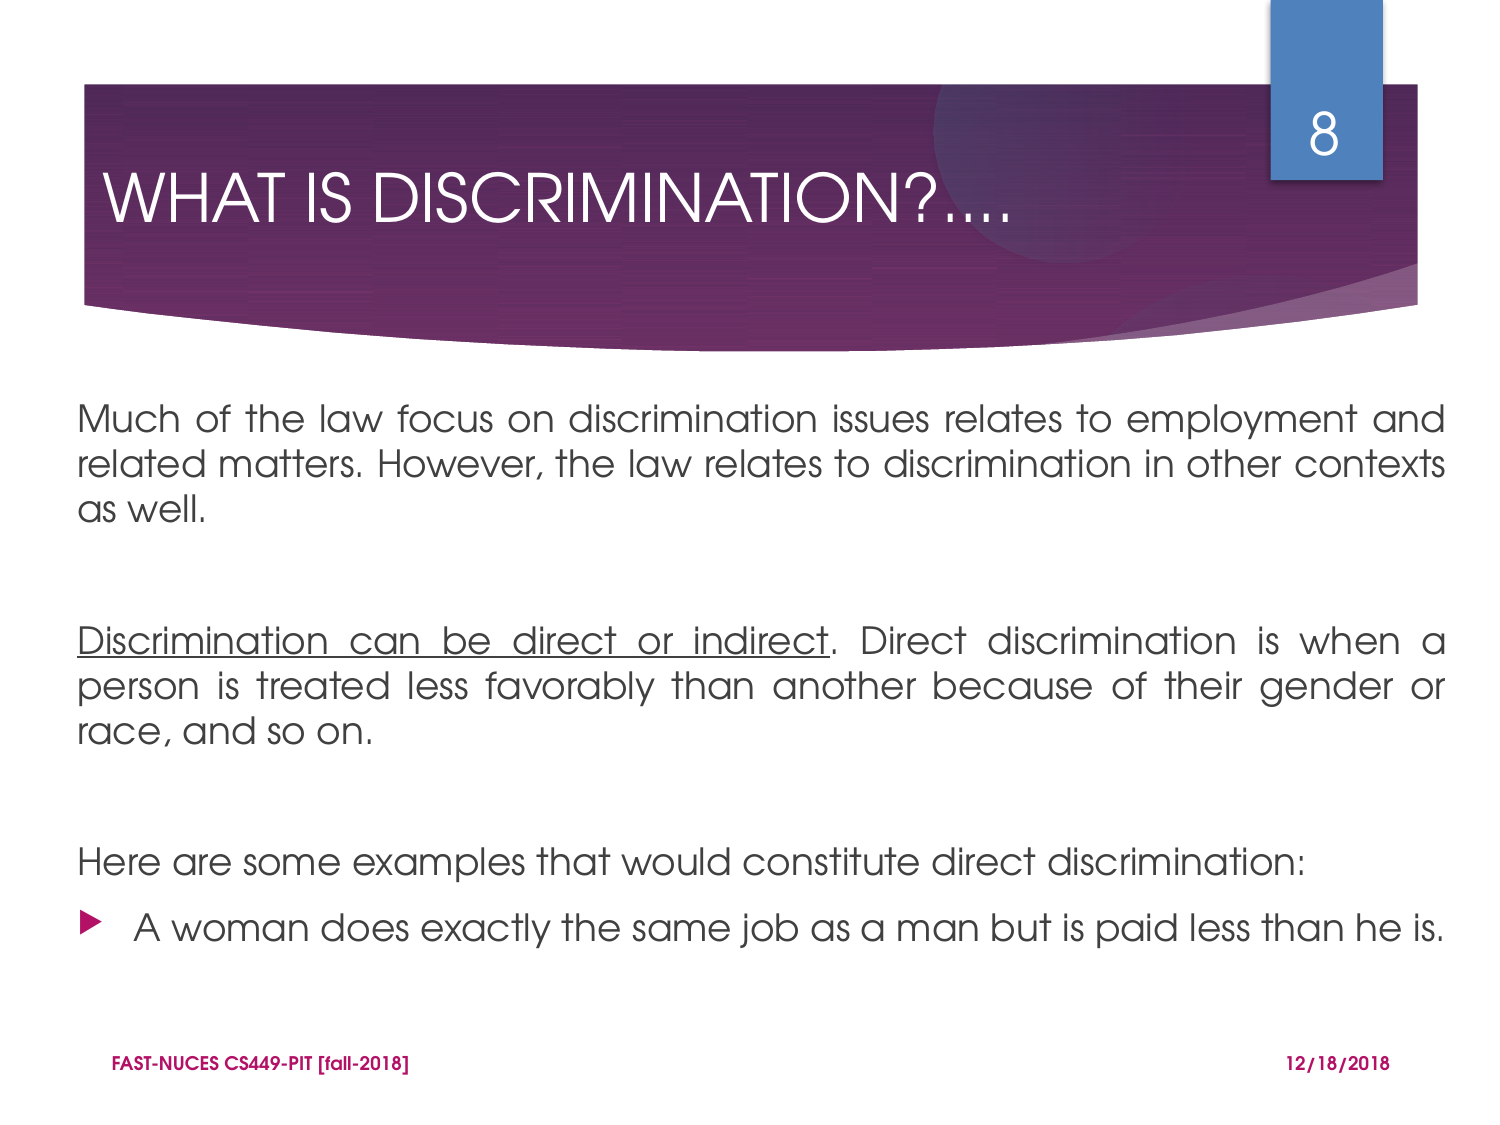

8
WHAT IS DISCRIMINATION?....
Much of the law focus on discrimination issues relates to employment and related matters. However, the law relates to discrimination in other contexts as well.

Discrimination can be direct or indirect. Direct discrimination is when a person is treated less favorably than another because of their gender or race, and so on.

Here are some examples that would constitute direct discrimination:
A woman does exactly the same job as a man but is paid less than he is.
FAST-NUCES CS449-PIT [fall-2018]
12/18/2018